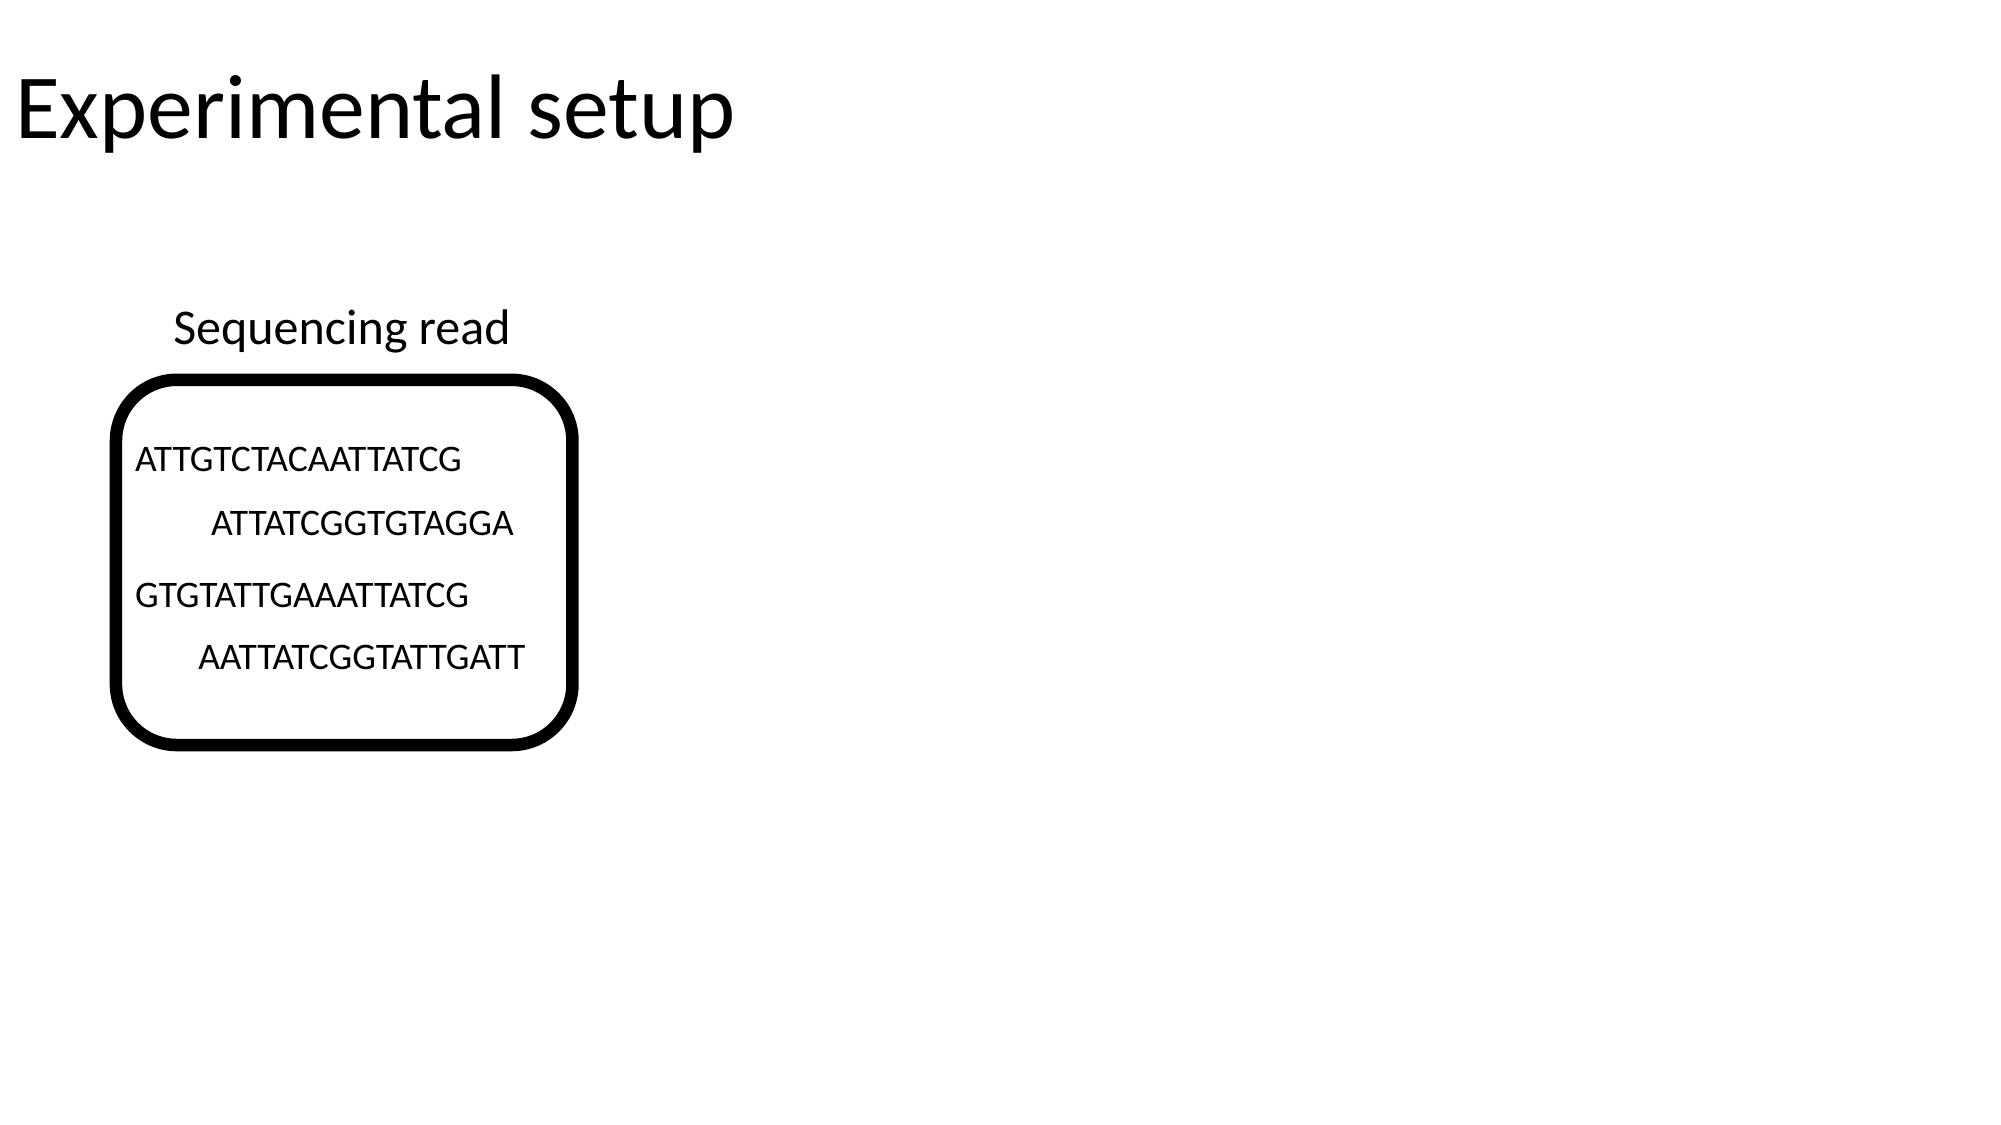

# Experimental setup
Sequencing read

ATTGTCTACAATTATCG
ATTATCGGTGTAGGA
GTGTATTGAAATTATCG
AATTATCGGTATTGATT